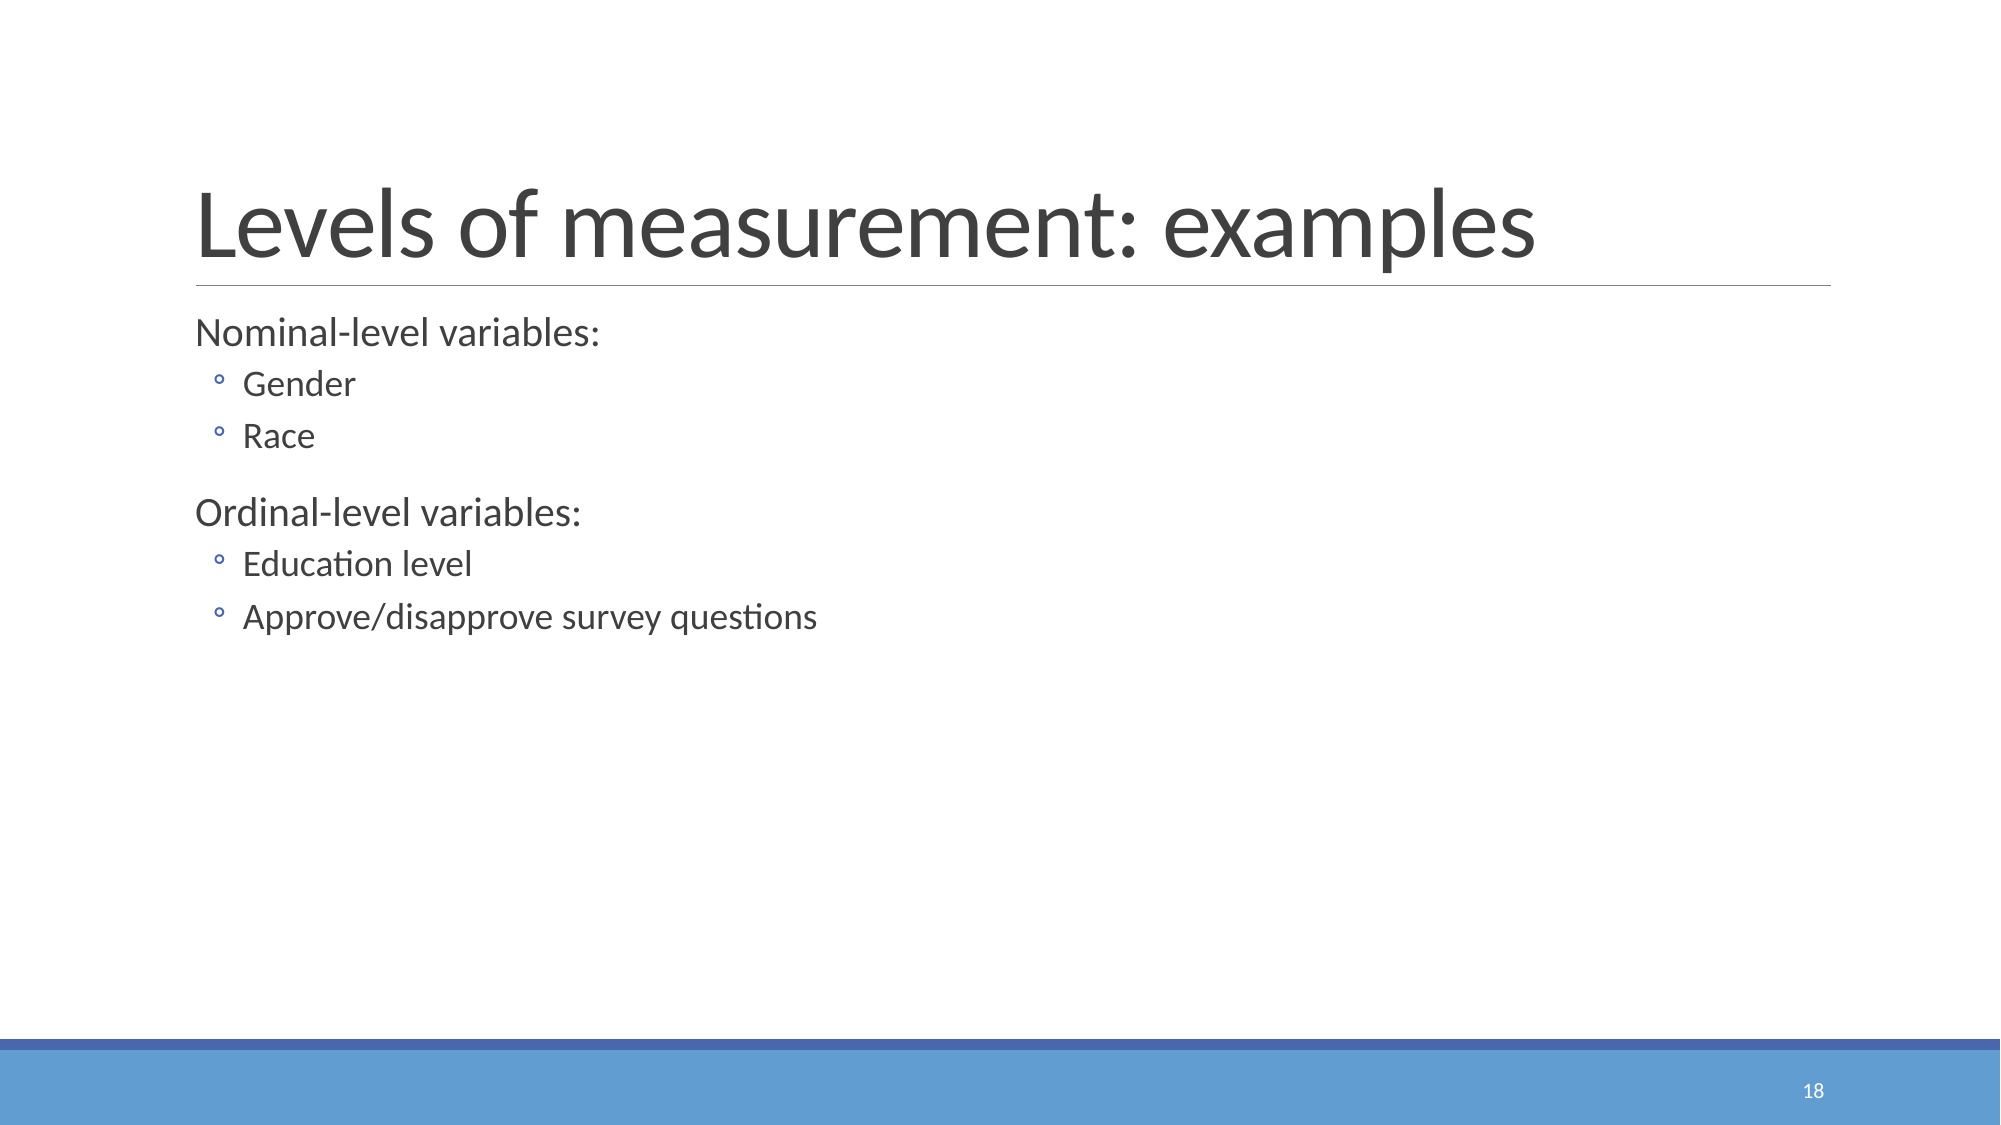

# Levels of measurement: examples
Nominal-level variables:
Gender
Race
Ordinal-level variables:
Education level
Approve/disapprove survey questions
18